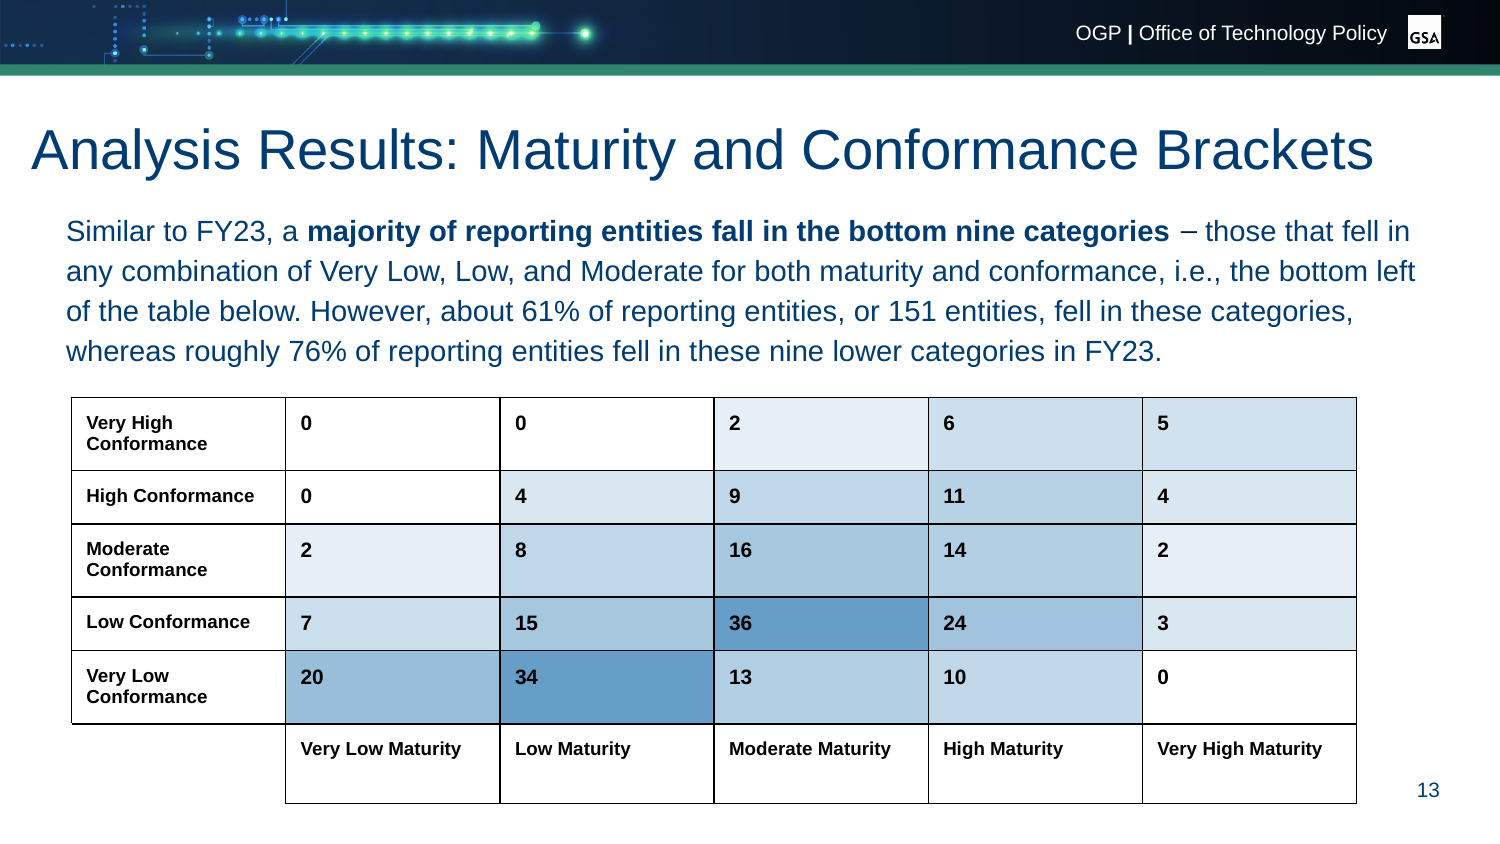

# Analysis Results: Maturity and Conformance Brackets
Similar to FY23, a majority of reporting entities fall in the bottom nine categories — those that fell in any combination of Very Low, Low, and Moderate for both maturity and conformance, i.e., the bottom left of the table below. However, about 61% of reporting entities, or 151 entities, fell in these categories, whereas roughly 76% of reporting entities fell in these nine lower categories in FY23.

| Very High Conformance | 0 | 0 | 2 | 6 | 5 |
| --- | --- | --- | --- | --- | --- |
| High Conformance | 0 | 4 | 9 | 11 | 4 |
| Moderate Conformance | 2 | 8 | 16 | 14 | 2 |
| Low Conformance | 7 | 15 | 36 | 24 | 3 |
| Very Low Conformance | 20 | 34 | 13 | 10 | 0 |
|  | Very Low Maturity | Low Maturity | Moderate Maturity | High Maturity | Very High Maturity |
13